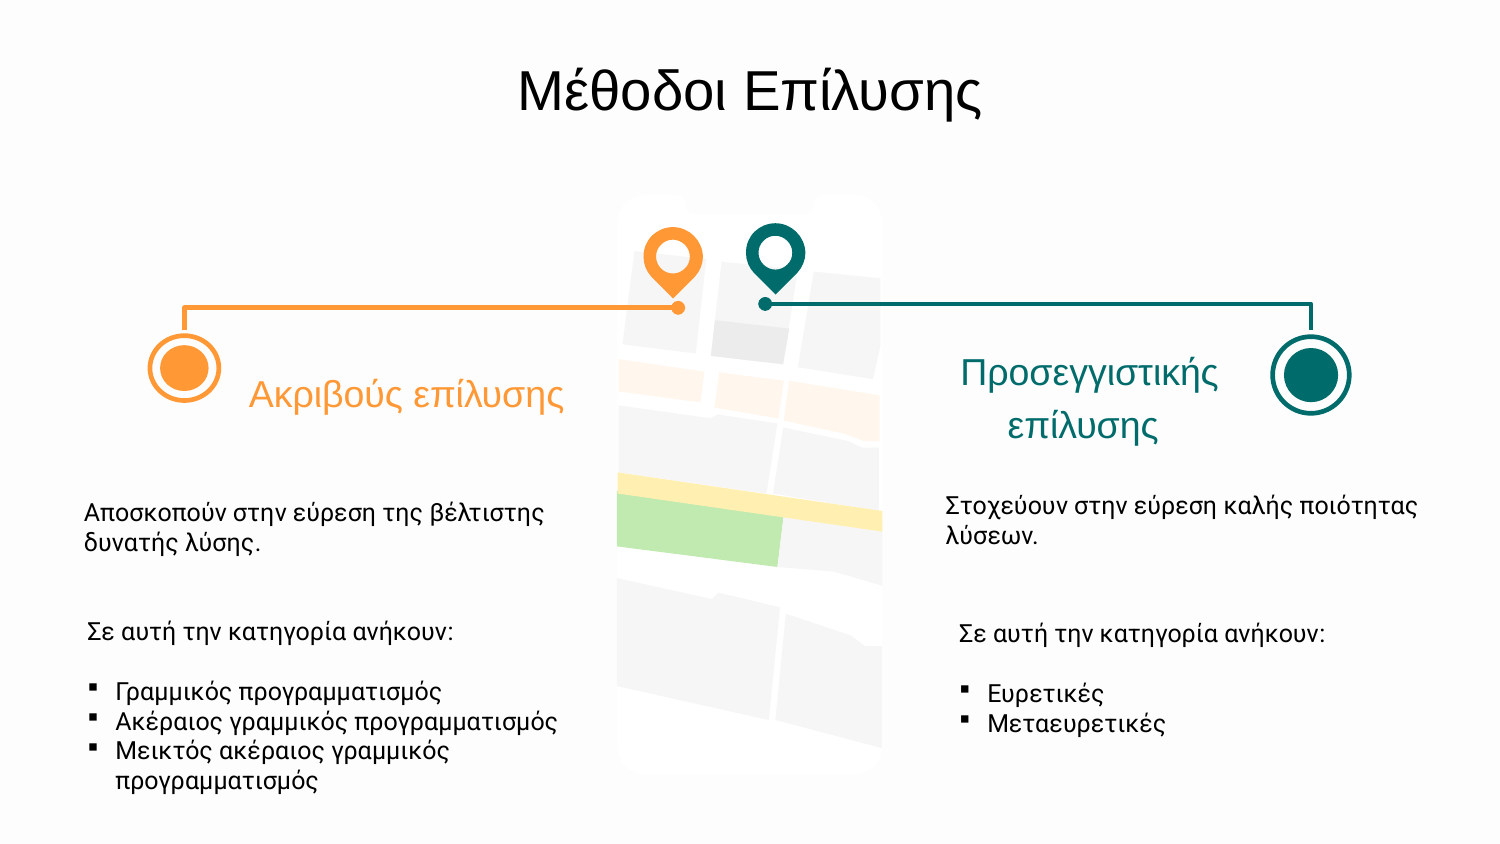

# Μέθοδοι Επίλυσης

Ακριβούς επίλυσης

Αποσκοπούν στην εύρεση της βέλτιστης δυνατής λύσης.
Προσεγγιστικής επίλυσης

Στοχεύουν στην εύρεση καλής ποιότητας λύσεων.
Σε αυτή την κατηγορία ανήκουν:

Ευρετικές
Μεταευρετικές
Σε αυτή την κατηγορία ανήκουν:

Γραμμικός προγραμματισμός
Ακέραιος γραμμικός προγραμματισμός
Μεικτός ακέραιος γραμμικός προγραμματισμός